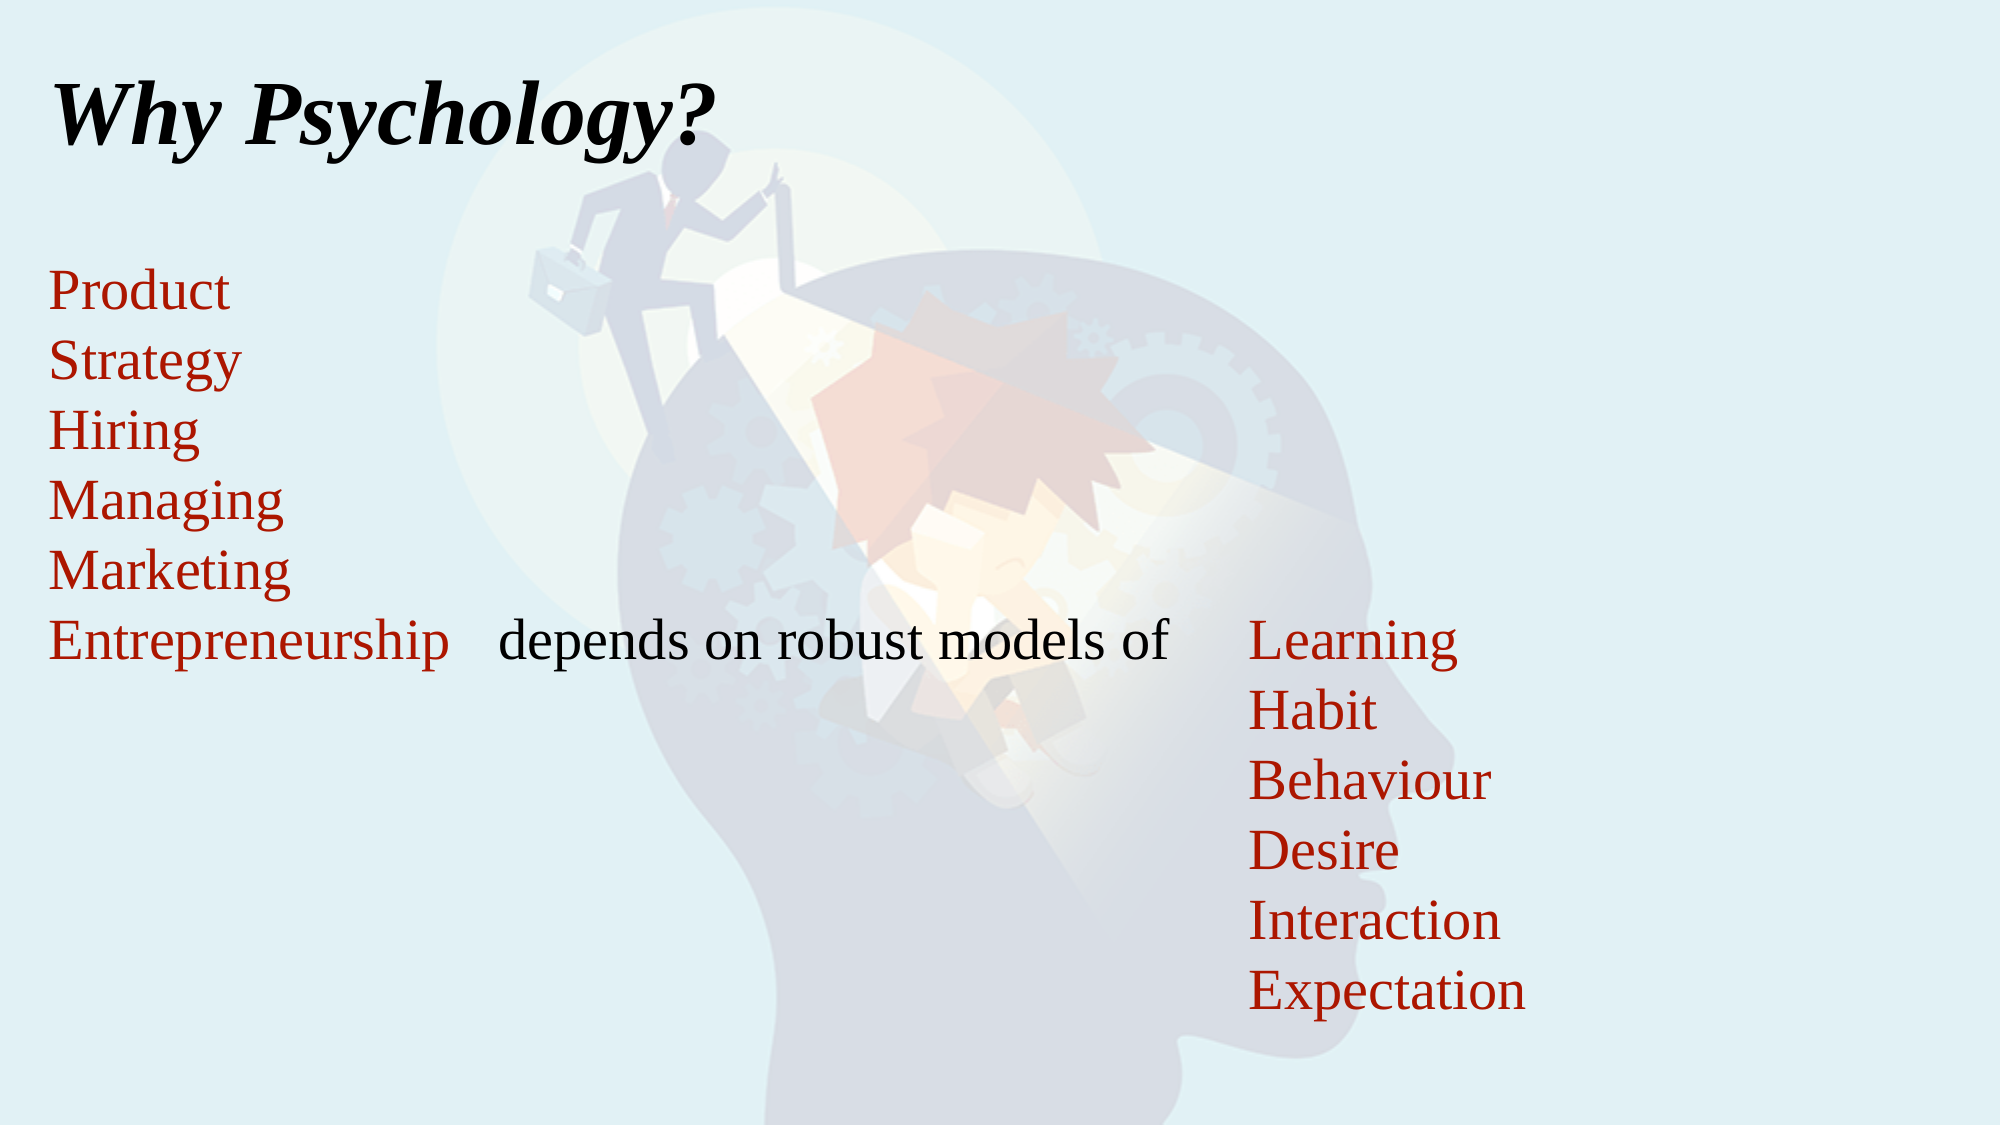

Why Psychology?
Product
Strategy
Hiring
Managing
Marketing
Entrepreneurship	depends on robust models of 	Learning
								Habit
								Behaviour
								Desire
								Interaction
								Expectation